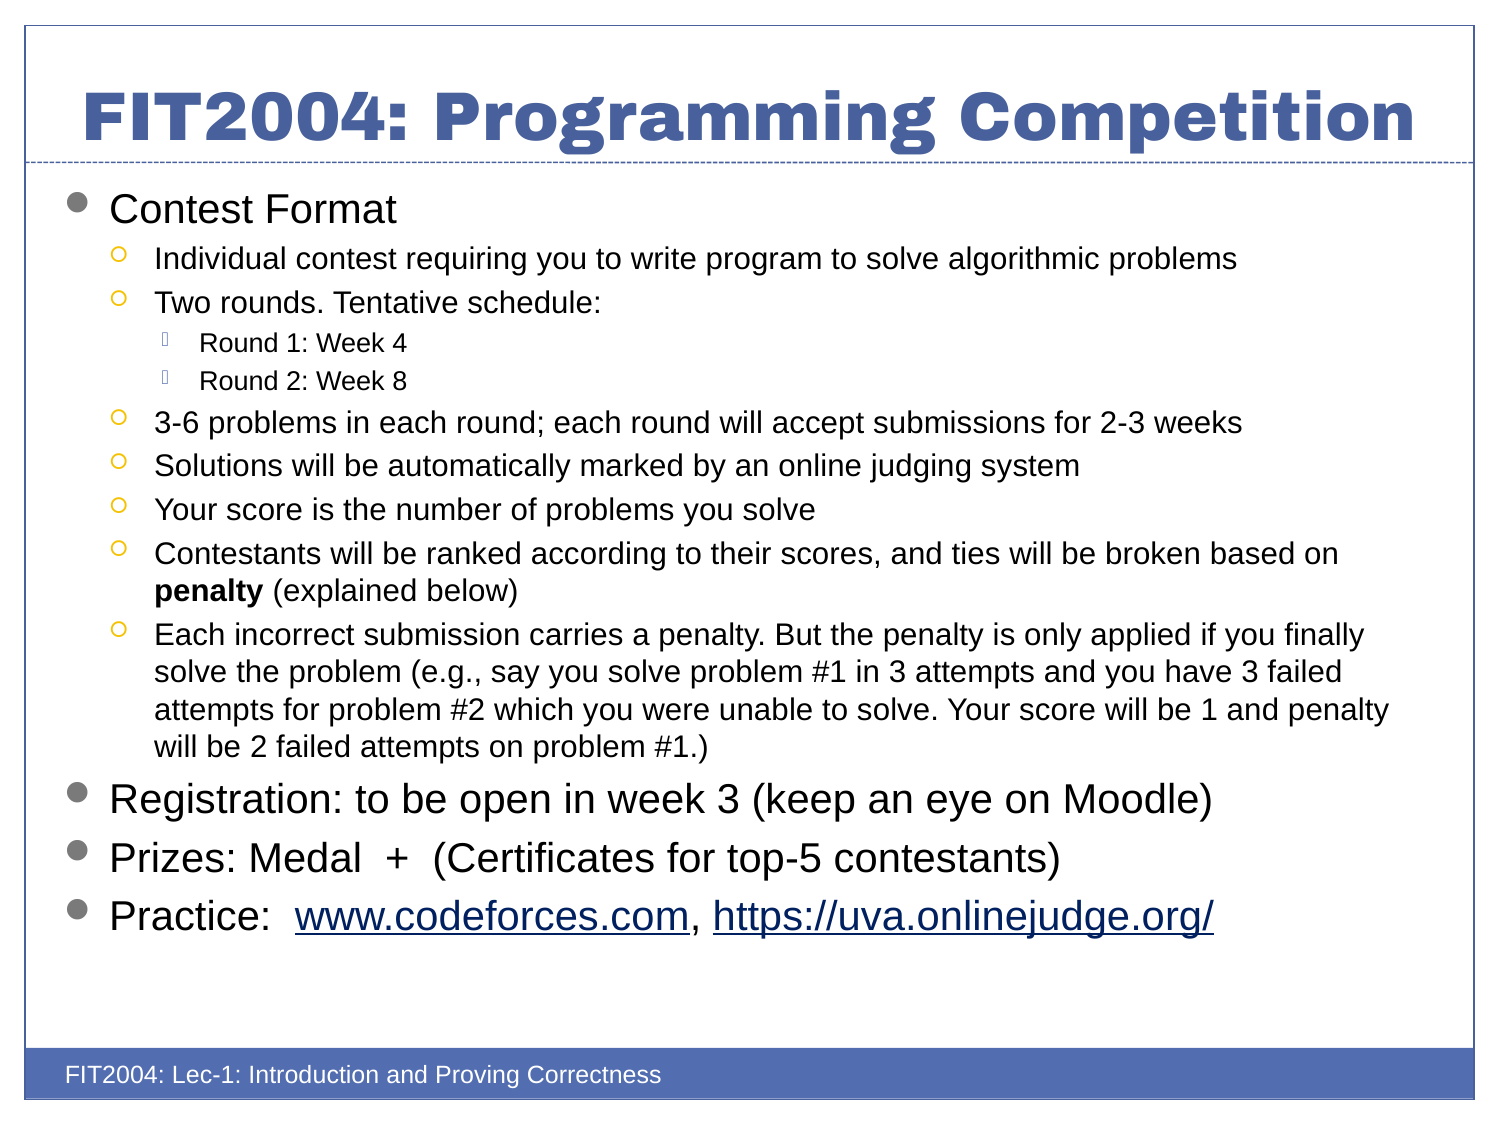

# FIT2004: Programming Competition
Contest Format
Individual contest requiring you to write program to solve algorithmic problems
Two rounds. Tentative schedule:
Round 1: Week 4
Round 2: Week 8
3-6 problems in each round; each round will accept submissions for 2-3 weeks
Solutions will be automatically marked by an online judging system
Your score is the number of problems you solve
Contestants will be ranked according to their scores, and ties will be broken based on penalty (explained below)
Each incorrect submission carries a penalty. But the penalty is only applied if you finally solve the problem (e.g., say you solve problem #1 in 3 attempts and you have 3 failed attempts for problem #2 which you were unable to solve. Your score will be 1 and penalty will be 2 failed attempts on problem #1.)
Registration: to be open in week 3 (keep an eye on Moodle)
Prizes: Medal  +  (Certificates for top-5 contestants)
Practice:  www.codeforces.com, https://uva.onlinejudge.org/

FIT2004: Lec-1: Introduction and Proving Correctness